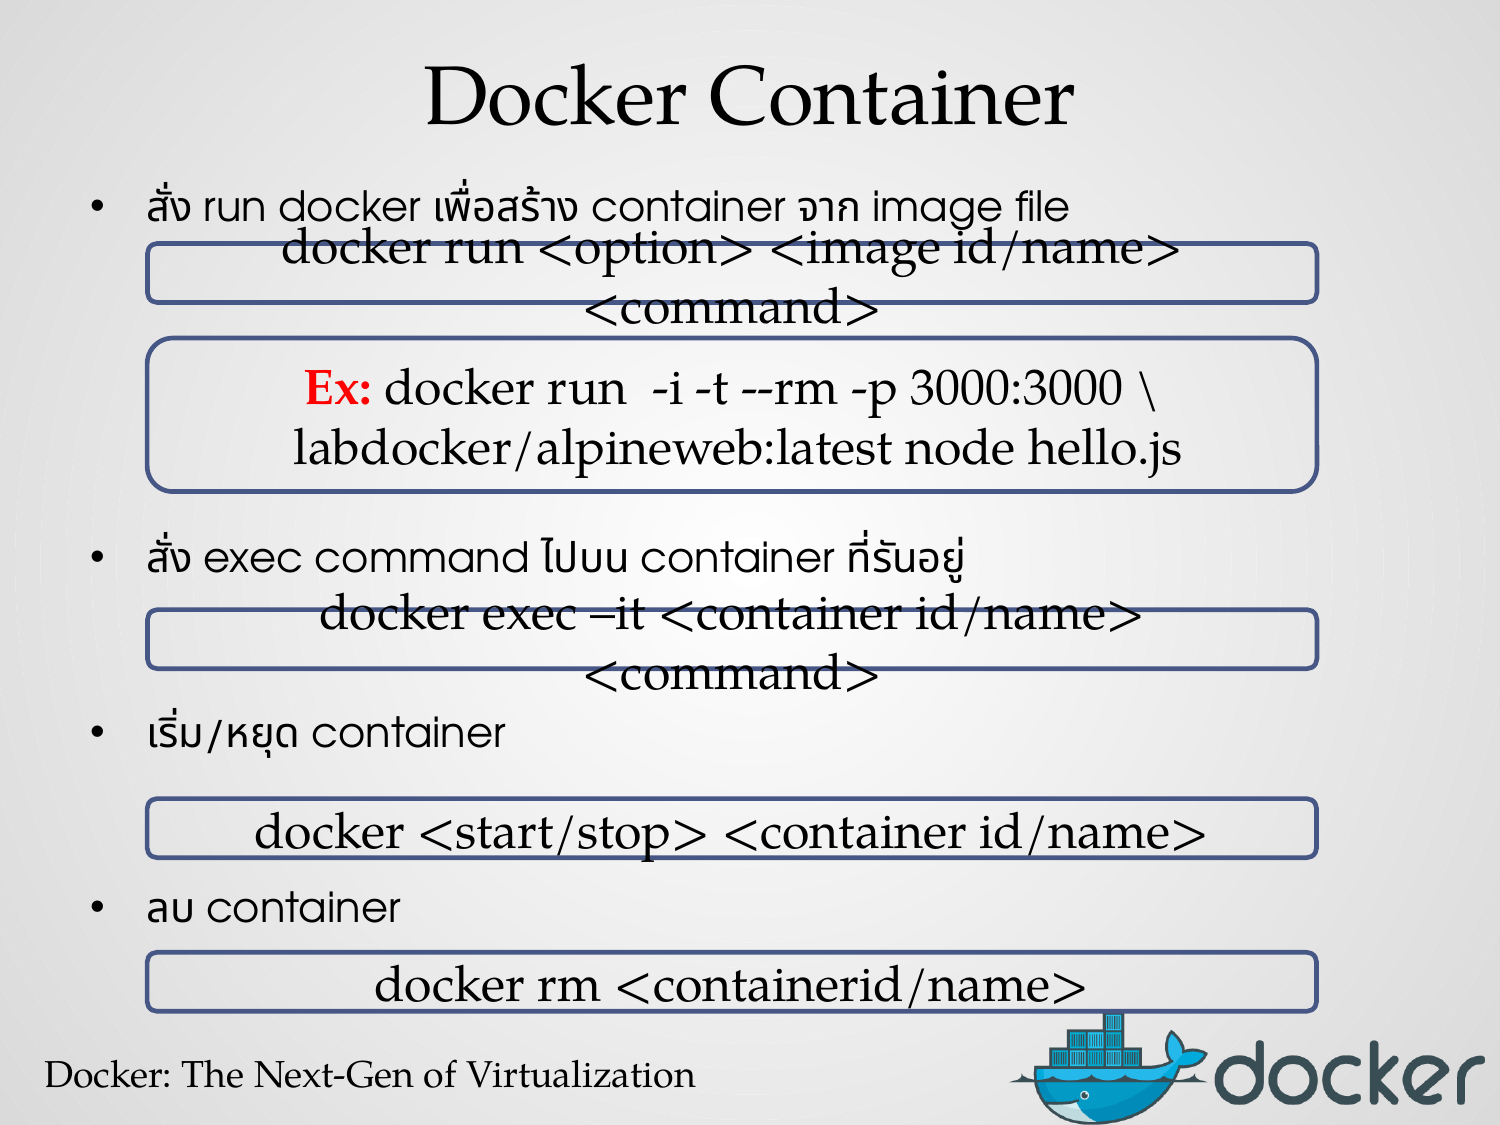

# Docker Container
สั่ง run docker เพื่อสร้าง container จาก image file

สั่ง exec command ไปบน container ที่รันอยู่

เริ่ม/หยุด container

ลบ container

docker run <option> <image id/name> <command>
Ex: docker run  -i -t --rm -p 3000:3000 \
 labdocker/alpineweb:latest node hello.js
docker exec –it <container id/name> <command>
docker <start/stop> <container id/name>
docker rm <containerid/name>
Docker: The Next-Gen of Virtualization